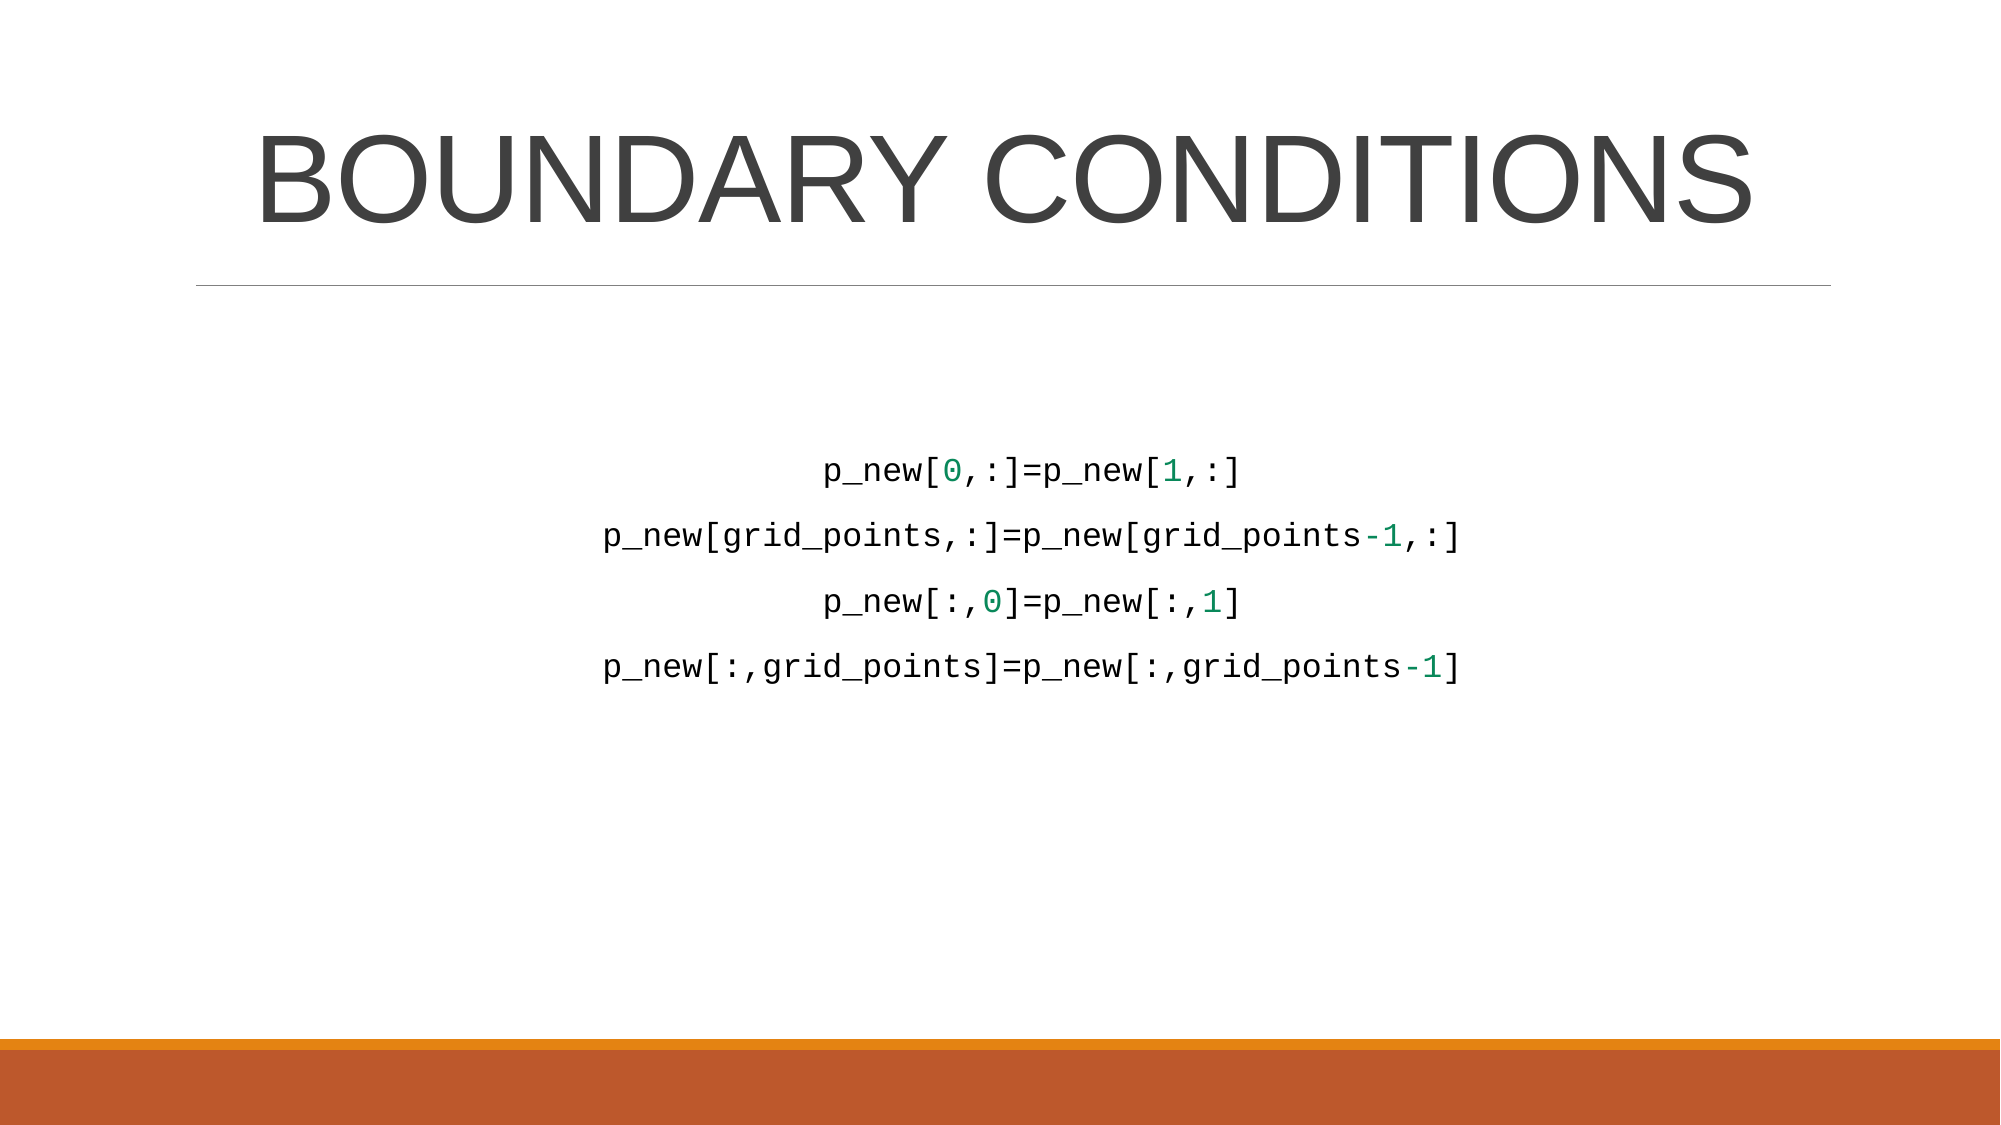

# BOUNDARY CONDITIONS
  p_new[0,:]=p_new[1,:]
  p_new[grid_points,:]=p_new[grid_points-1,:]
  p_new[:,0]=p_new[:,1]
  p_new[:,grid_points]=p_new[:,grid_points-1]